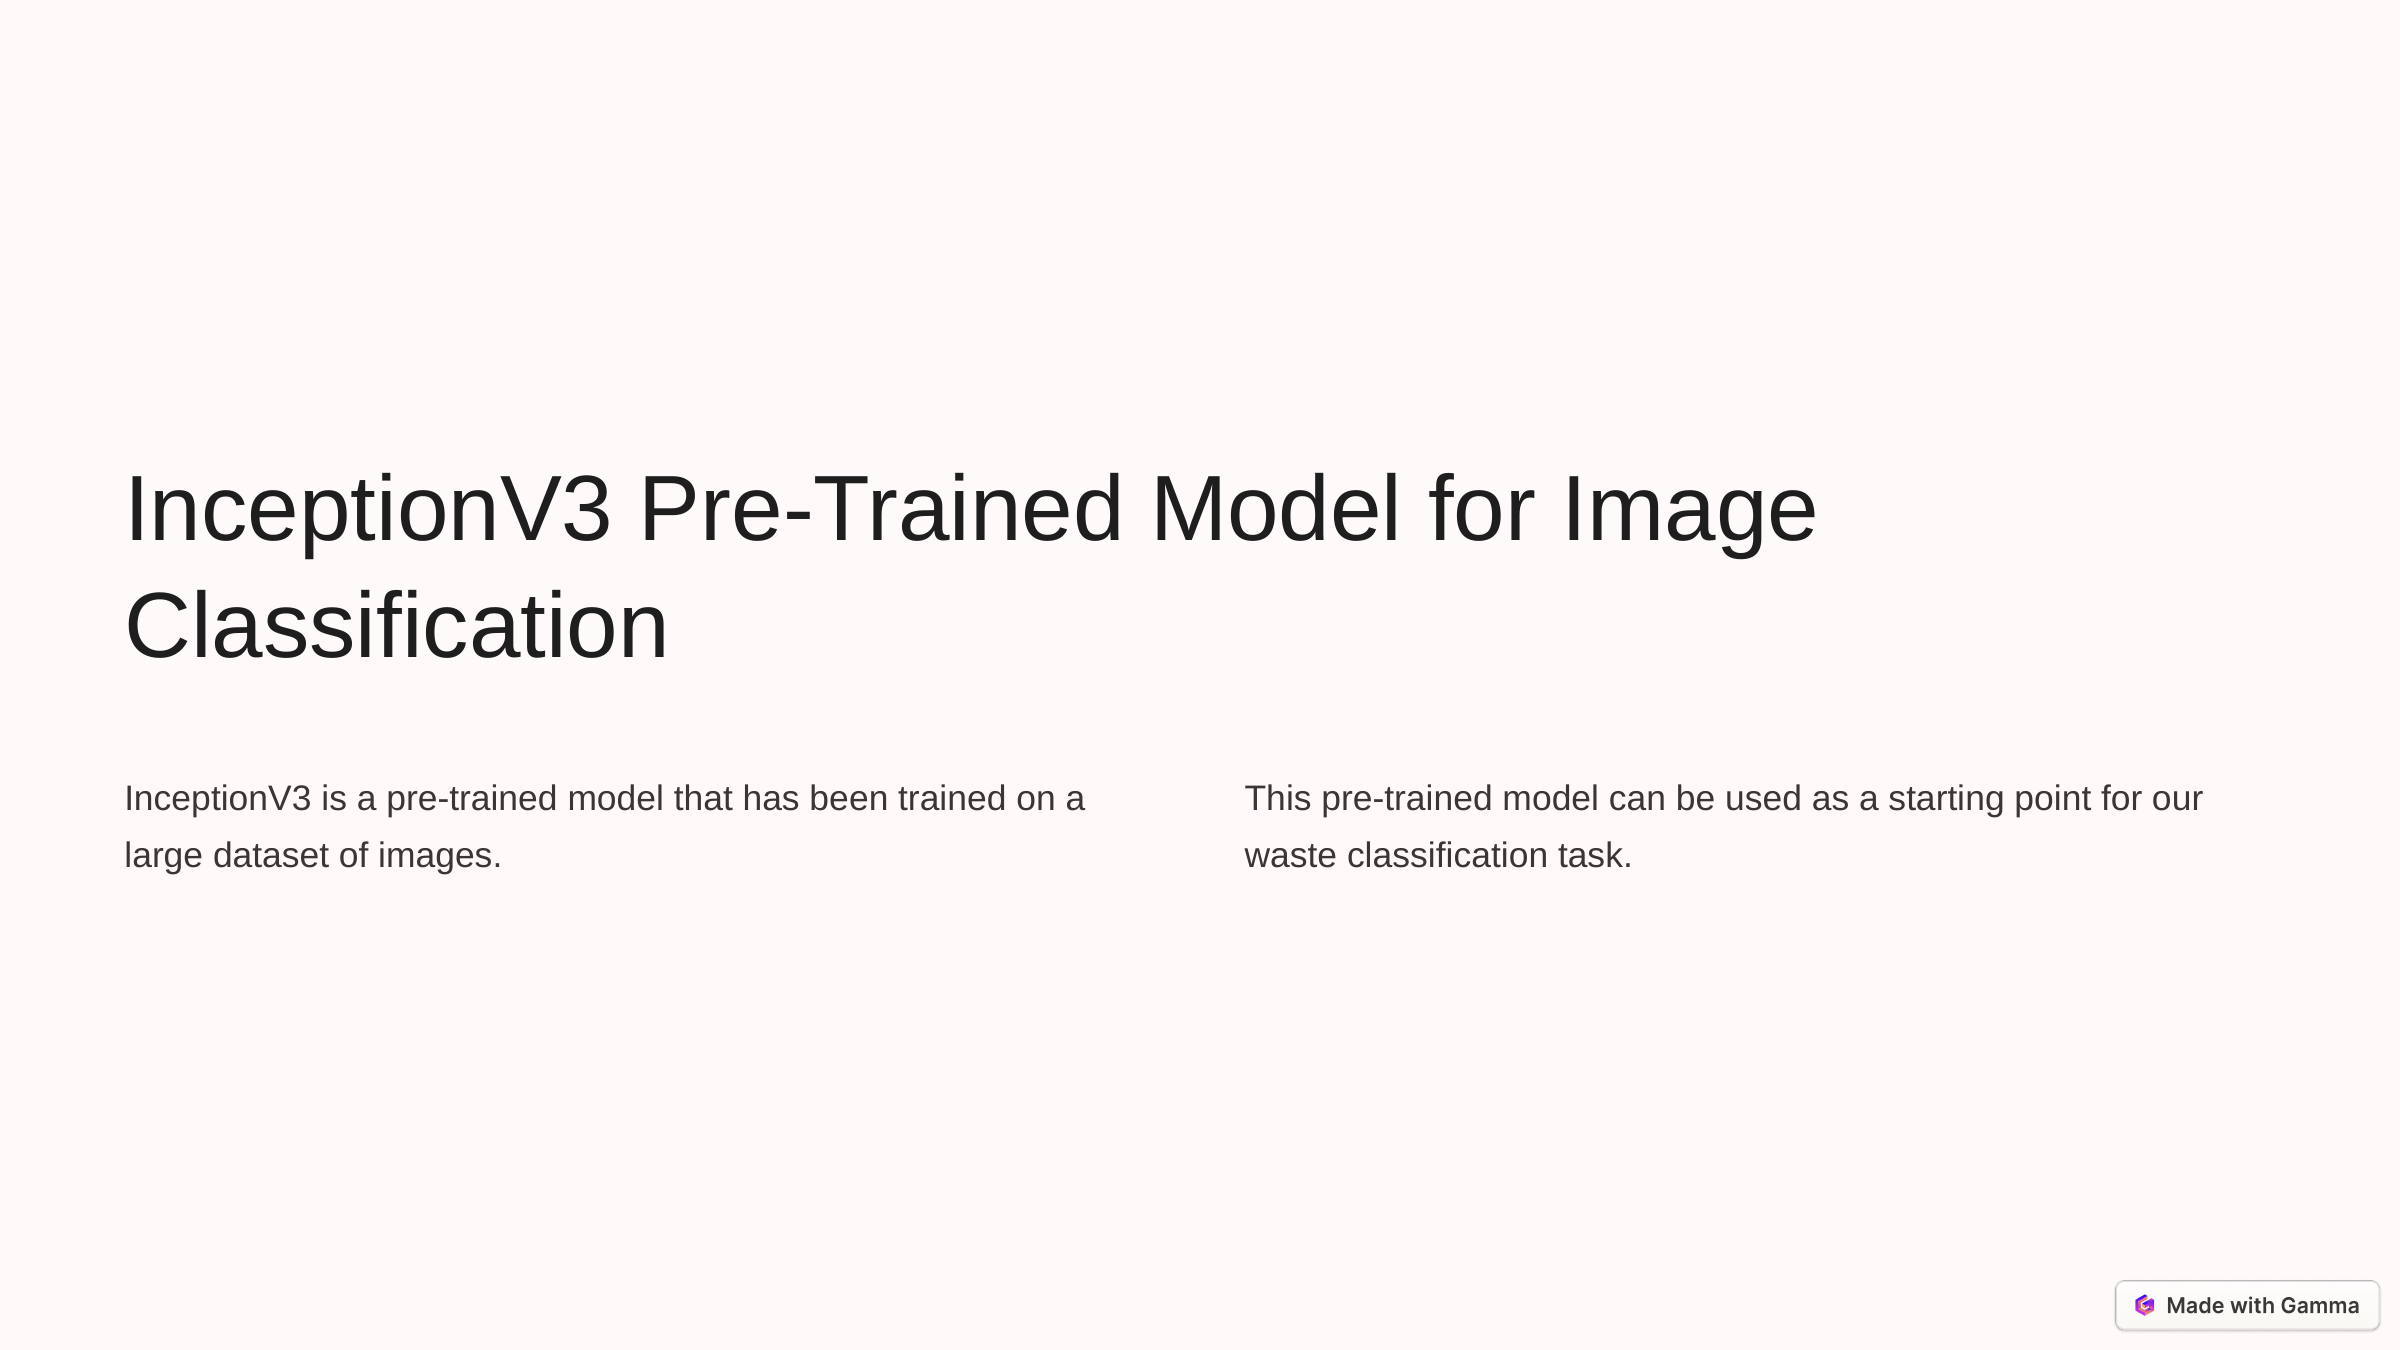

InceptionV3 Pre-Trained Model for Image Classification
InceptionV3 is a pre-trained model that has been trained on a large dataset of images.
This pre-trained model can be used as a starting point for our waste classification task.